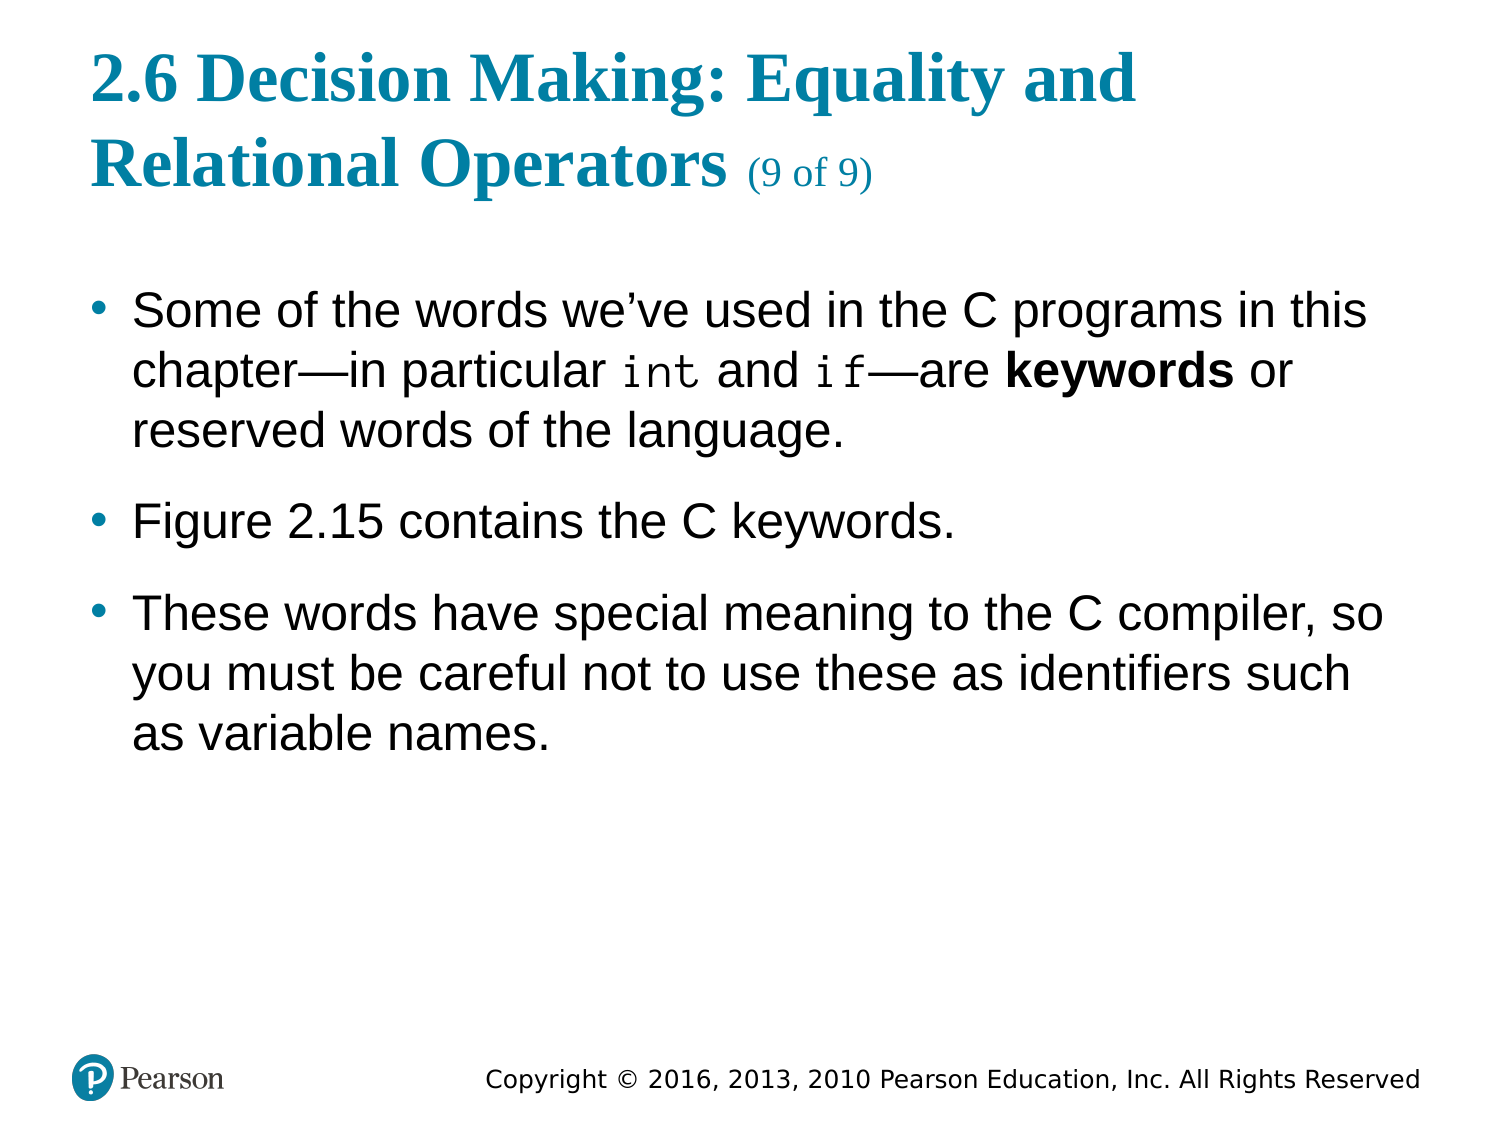

# 2.6 Decision Making: Equality and Relational Operators (9 of 9)
Some of the words we’ve used in the C programs in this chapter—in particular int and if—are keywords or reserved words of the language.
Figure 2.15 contains the C keywords.
These words have special meaning to the C compiler, so you must be careful not to use these as identifiers such as variable names.